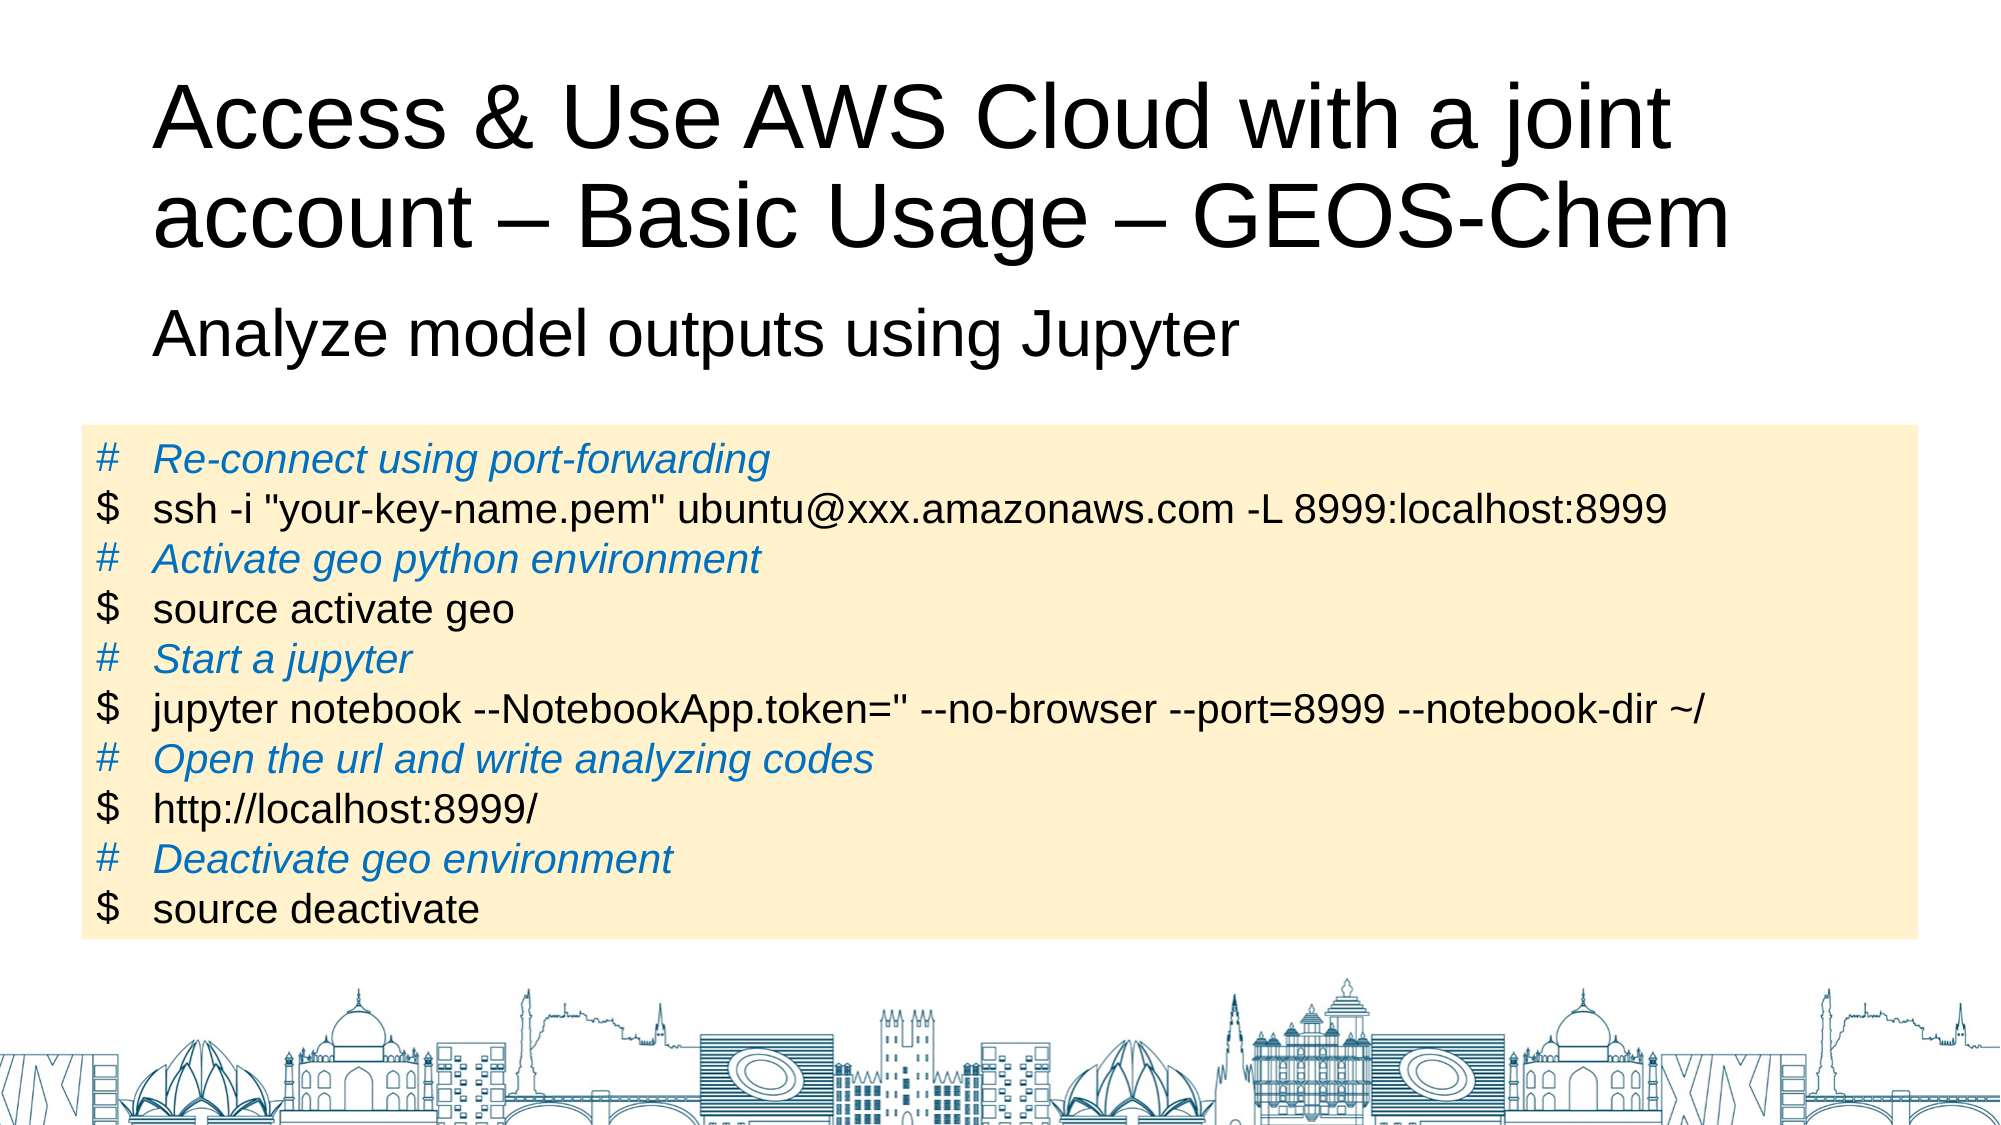

# Access & Use AWS Cloud with a joint account – Basic Usage – GEOS-Chem
Analyze model outputs using Jupyter

Re-connect using port-forwarding
ssh -i "your-key-name.pem" ubuntu@xxx.amazonaws.com -L 8999:localhost:8999
Activate geo python environment
source activate geo
Start a jupyter
jupyter notebook --NotebookApp.token='' --no-browser --port=8999 --notebook-dir ~/
Open the url and write analyzing codes
http://localhost:8999/
Deactivate geo environment
source deactivate